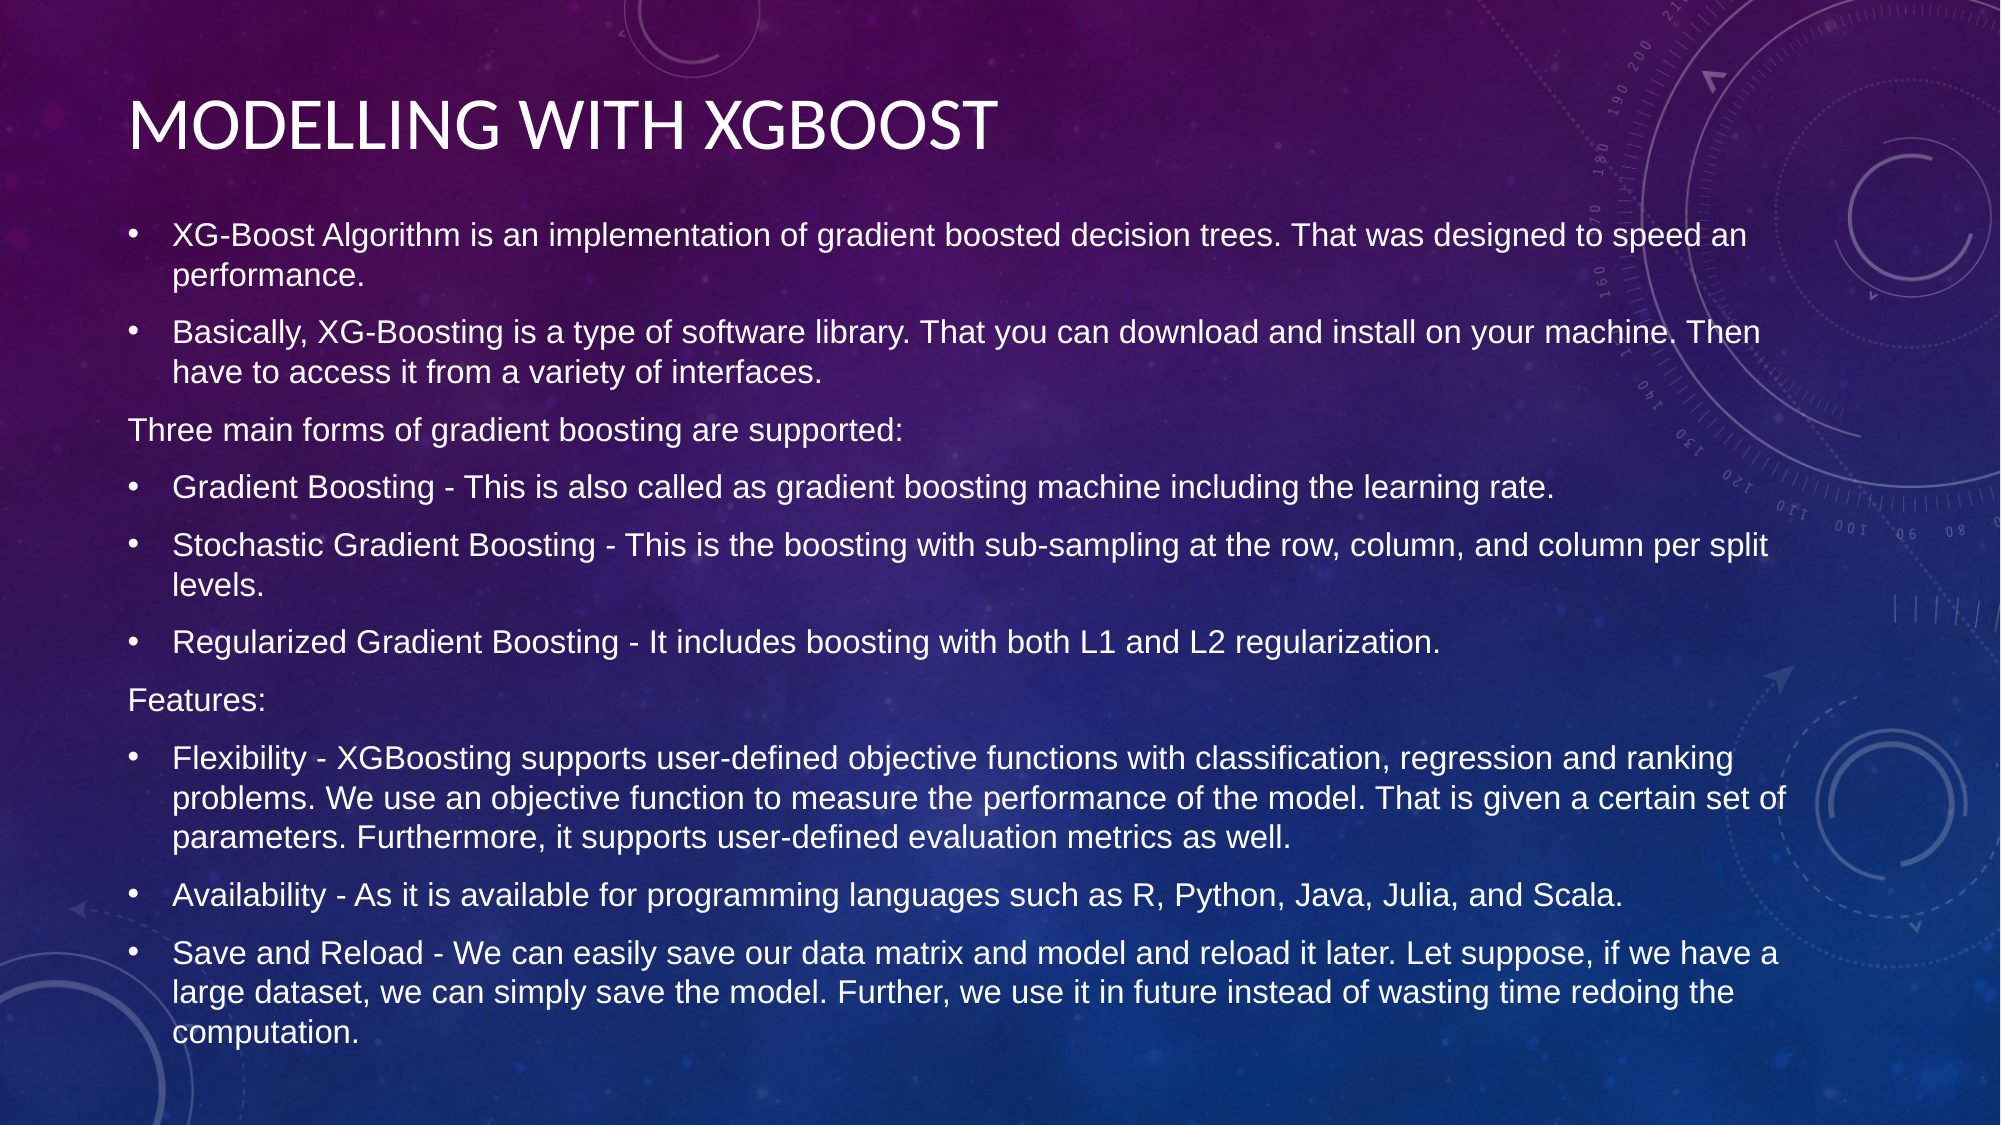

# Modelling with XGBOOST
XG-Boost Algorithm is an implementation of gradient boosted decision trees. That was designed to speed an performance.
Basically, XG-Boosting is a type of software library. That you can download and install on your machine. Then have to access it from a variety of interfaces.
Three main forms of gradient boosting are supported:
Gradient Boosting - This is also called as gradient boosting machine including the learning rate.
Stochastic Gradient Boosting - This is the boosting with sub-sampling at the row, column, and column per split levels.
Regularized Gradient Boosting - It includes boosting with both L1 and L2 regularization.
Features:
Flexibility - XGBoosting supports user-defined objective functions with classification, regression and ranking problems. We use an objective function to measure the performance of the model. That is given a certain set of parameters. Furthermore, it supports user-defined evaluation metrics as well.
Availability - As it is available for programming languages such as R, Python, Java, Julia, and Scala.
Save and Reload - We can easily save our data matrix and model and reload it later. Let suppose, if we have a large dataset, we can simply save the model. Further, we use it in future instead of wasting time redoing the computation.